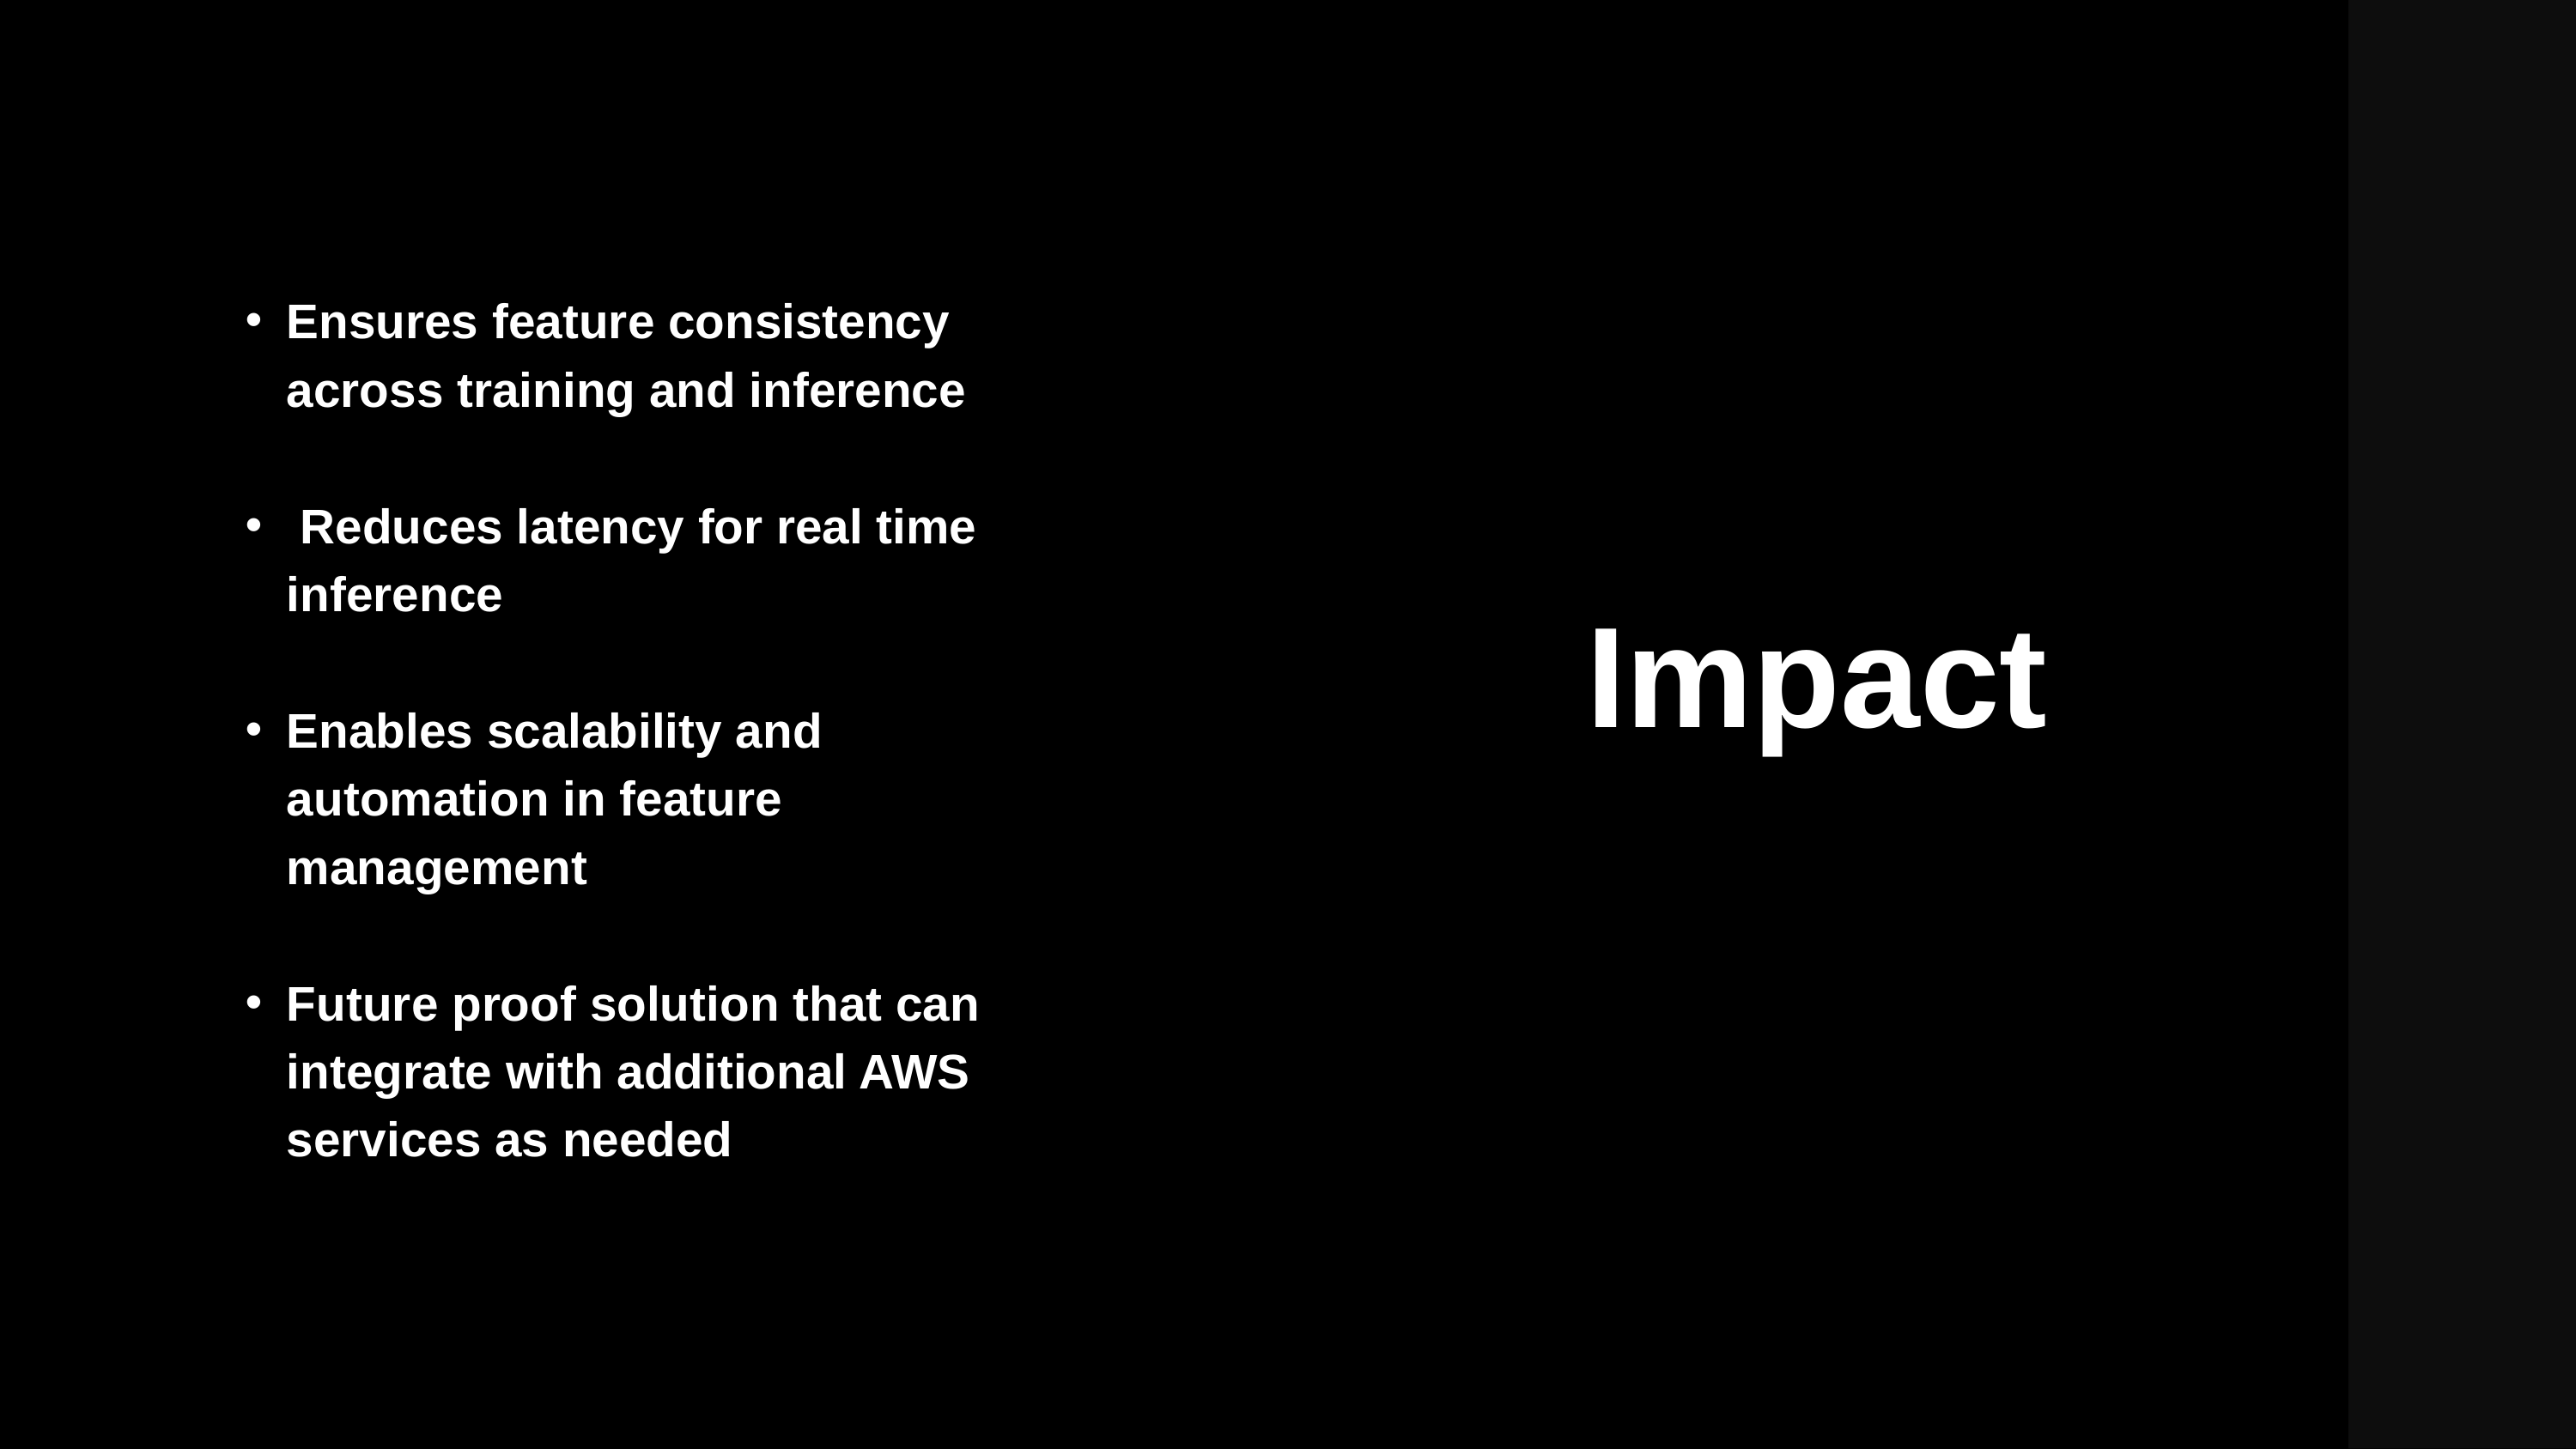

Ensures feature consistency across training and inference

 Reduces latency for real time inference

Enables scalability and automation in feature management

Future proof solution that can integrate with additional AWS services as needed
Impact